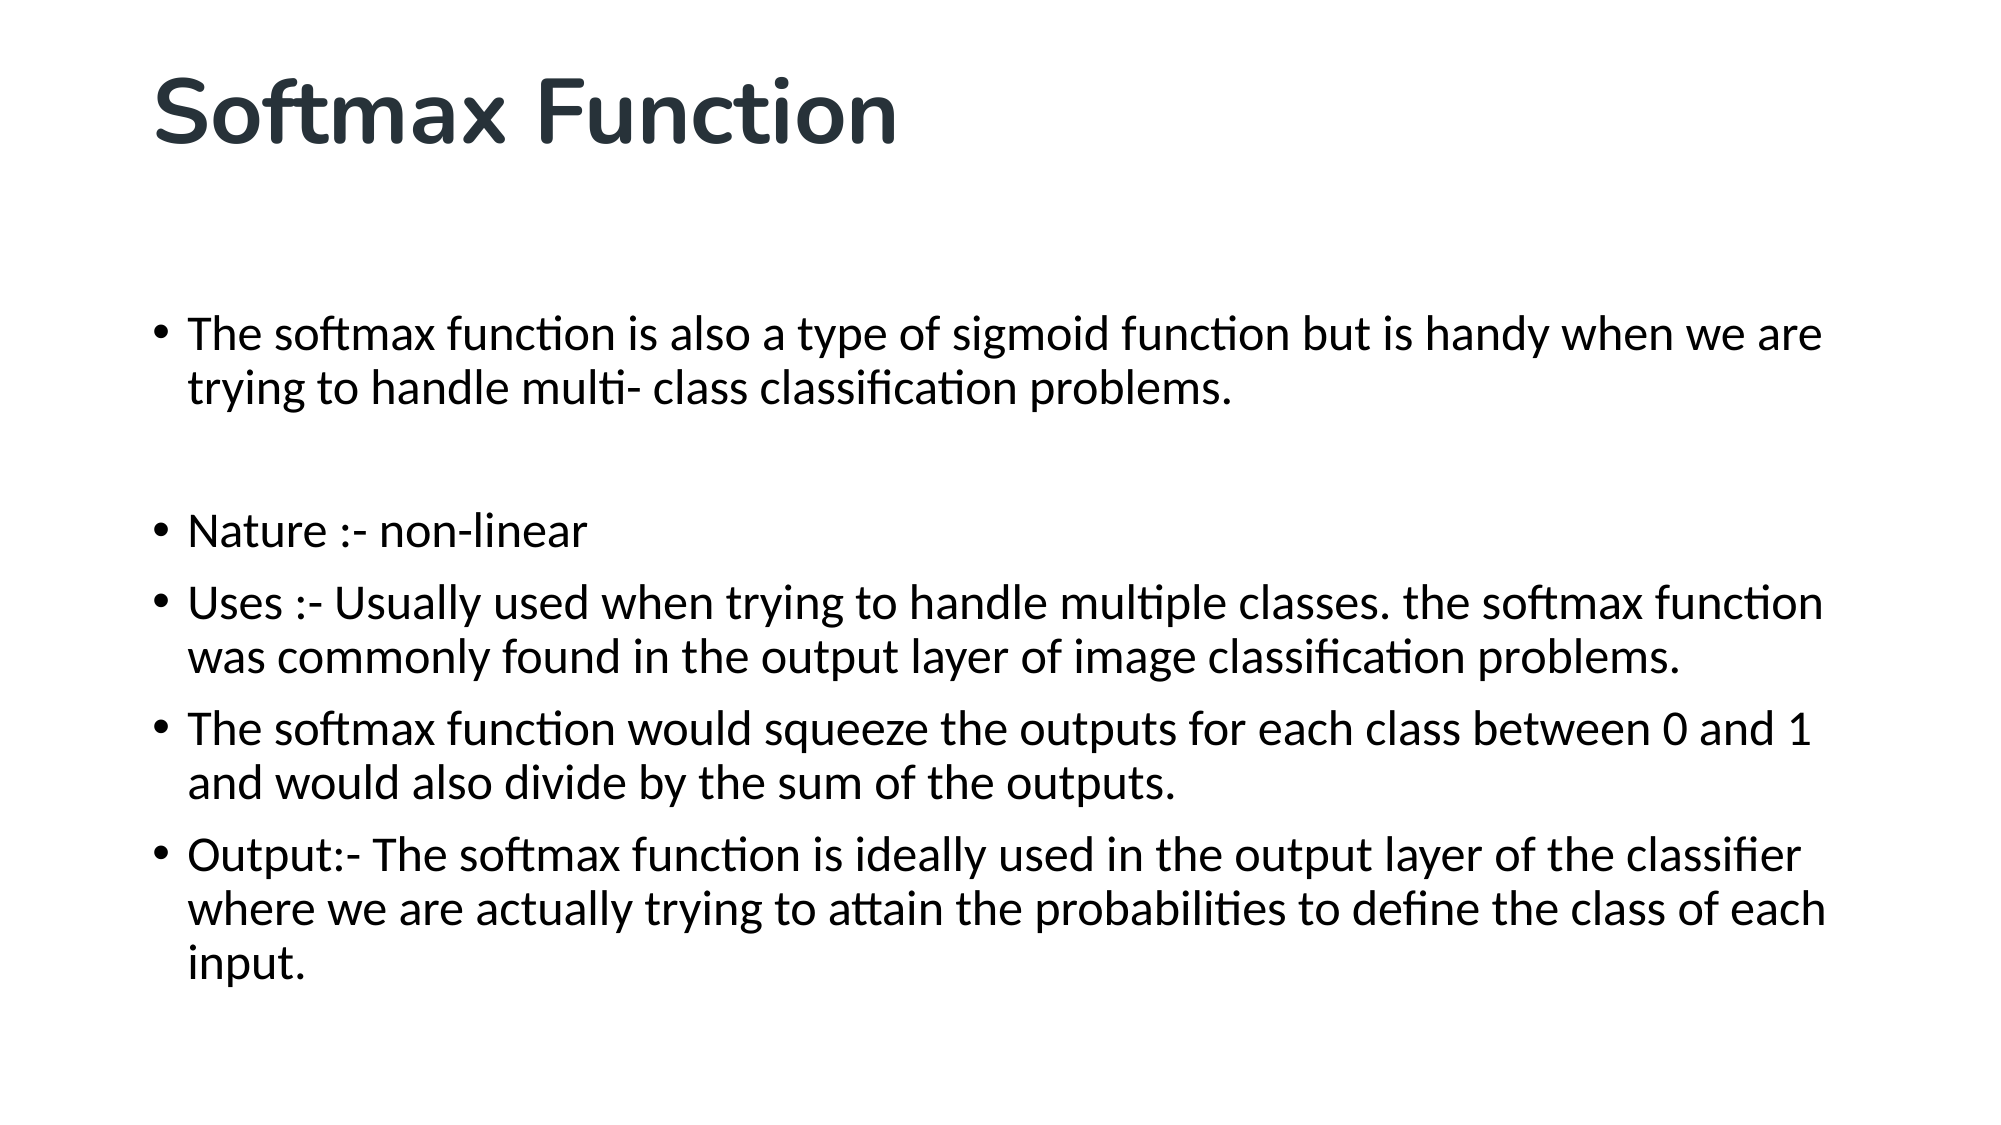

# Softmax Function
The softmax function is also a type of sigmoid function but is handy when we are trying to handle multi- class classification problems.

Nature :- non-linear
Uses :- Usually used when trying to handle multiple classes. the softmax function was commonly found in the output layer of image classification problems.
The softmax function would squeeze the outputs for each class between 0 and 1 and would also divide by the sum of the outputs.
Output:- The softmax function is ideally used in the output layer of the classifier where we are actually trying to attain the probabilities to define the class of each input.